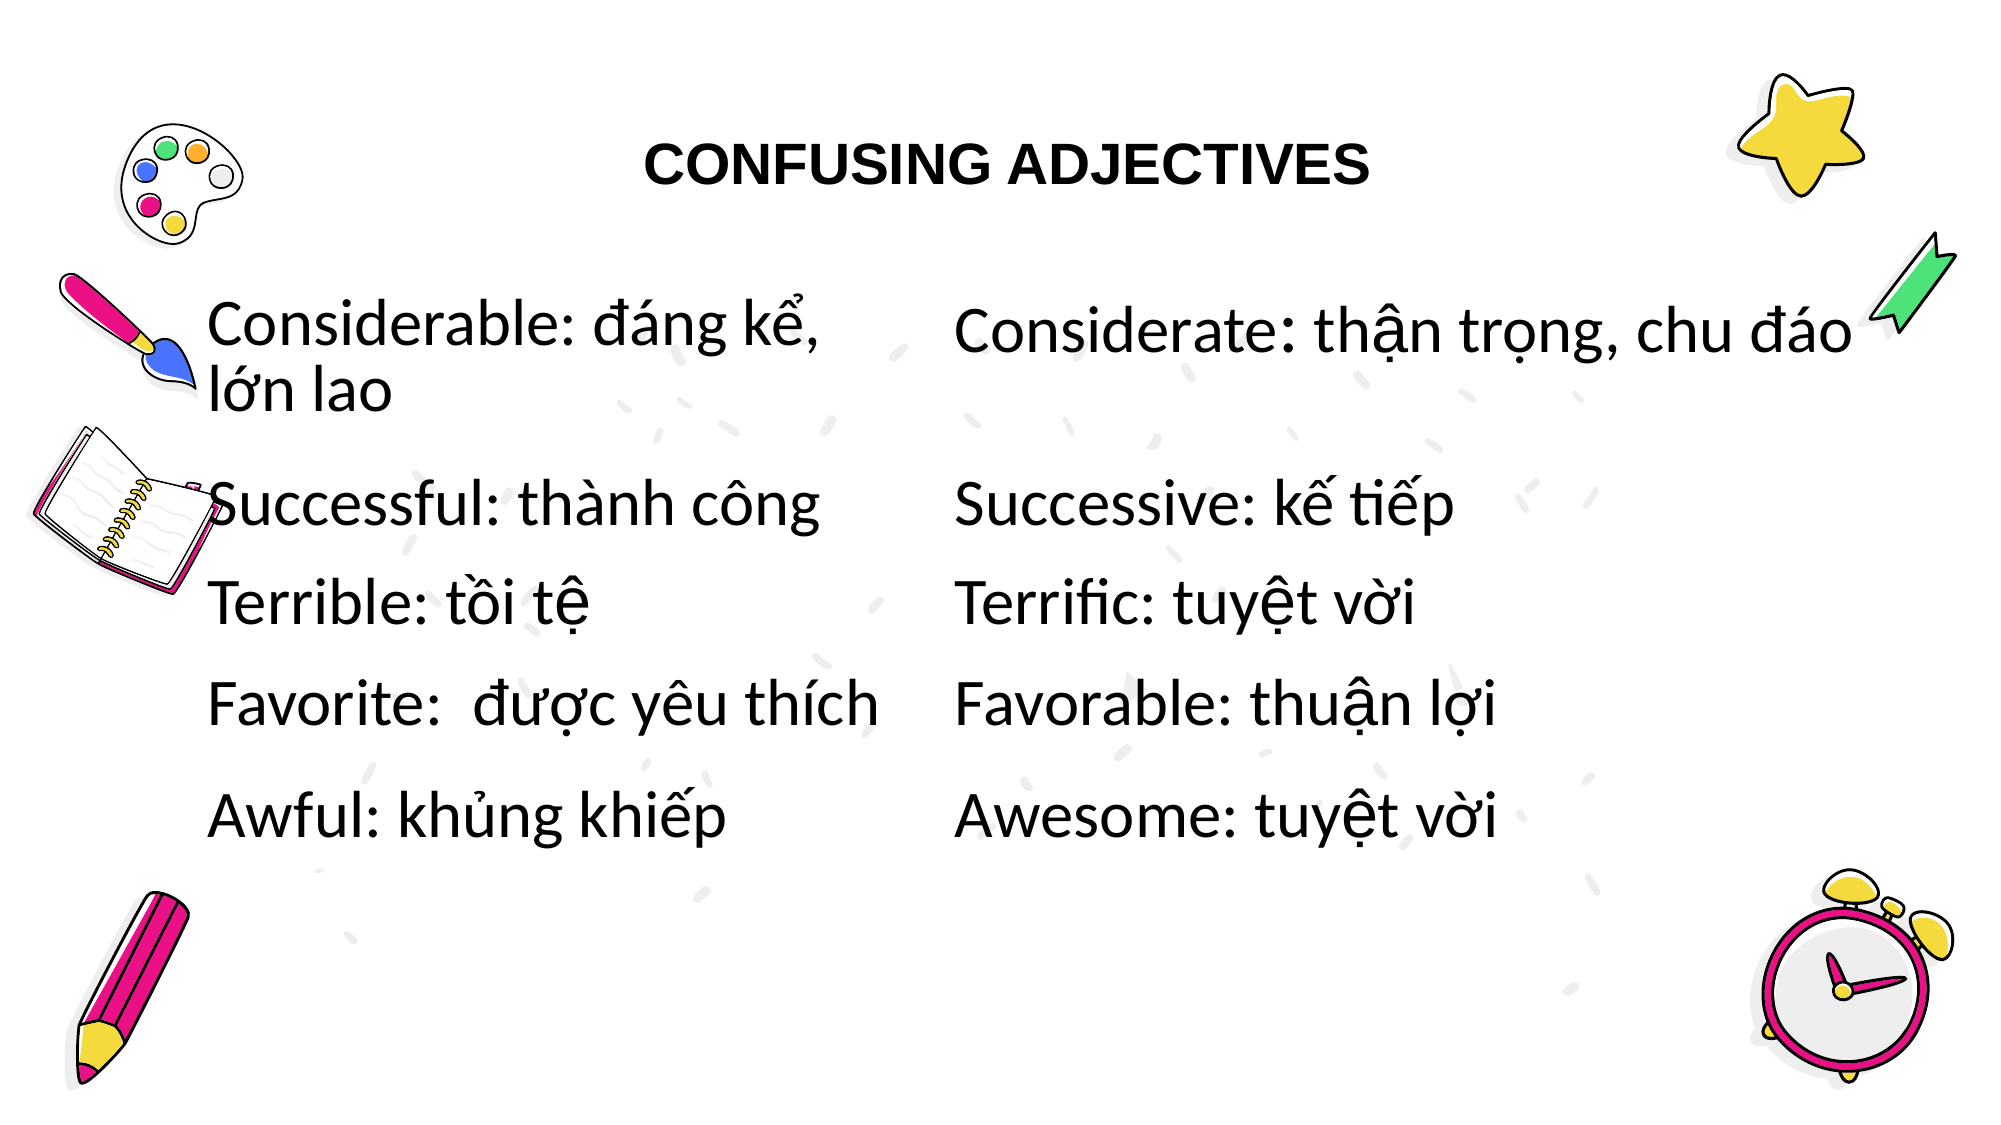

# CONFUSING ADJECTIVES

| Considerable: đáng kể, lớn lao | Considerate: thận trọng, chu đáo |
| --- | --- |
| Successful: thành công | Successive: kế tiếp |
| Terrible: tồi tệ | Terrific: tuyệt vời |
| Favorite: được yêu thích | Favorable: thuận lợi |
| Awful: khủng khiếp | Awesome: tuyệt vời |